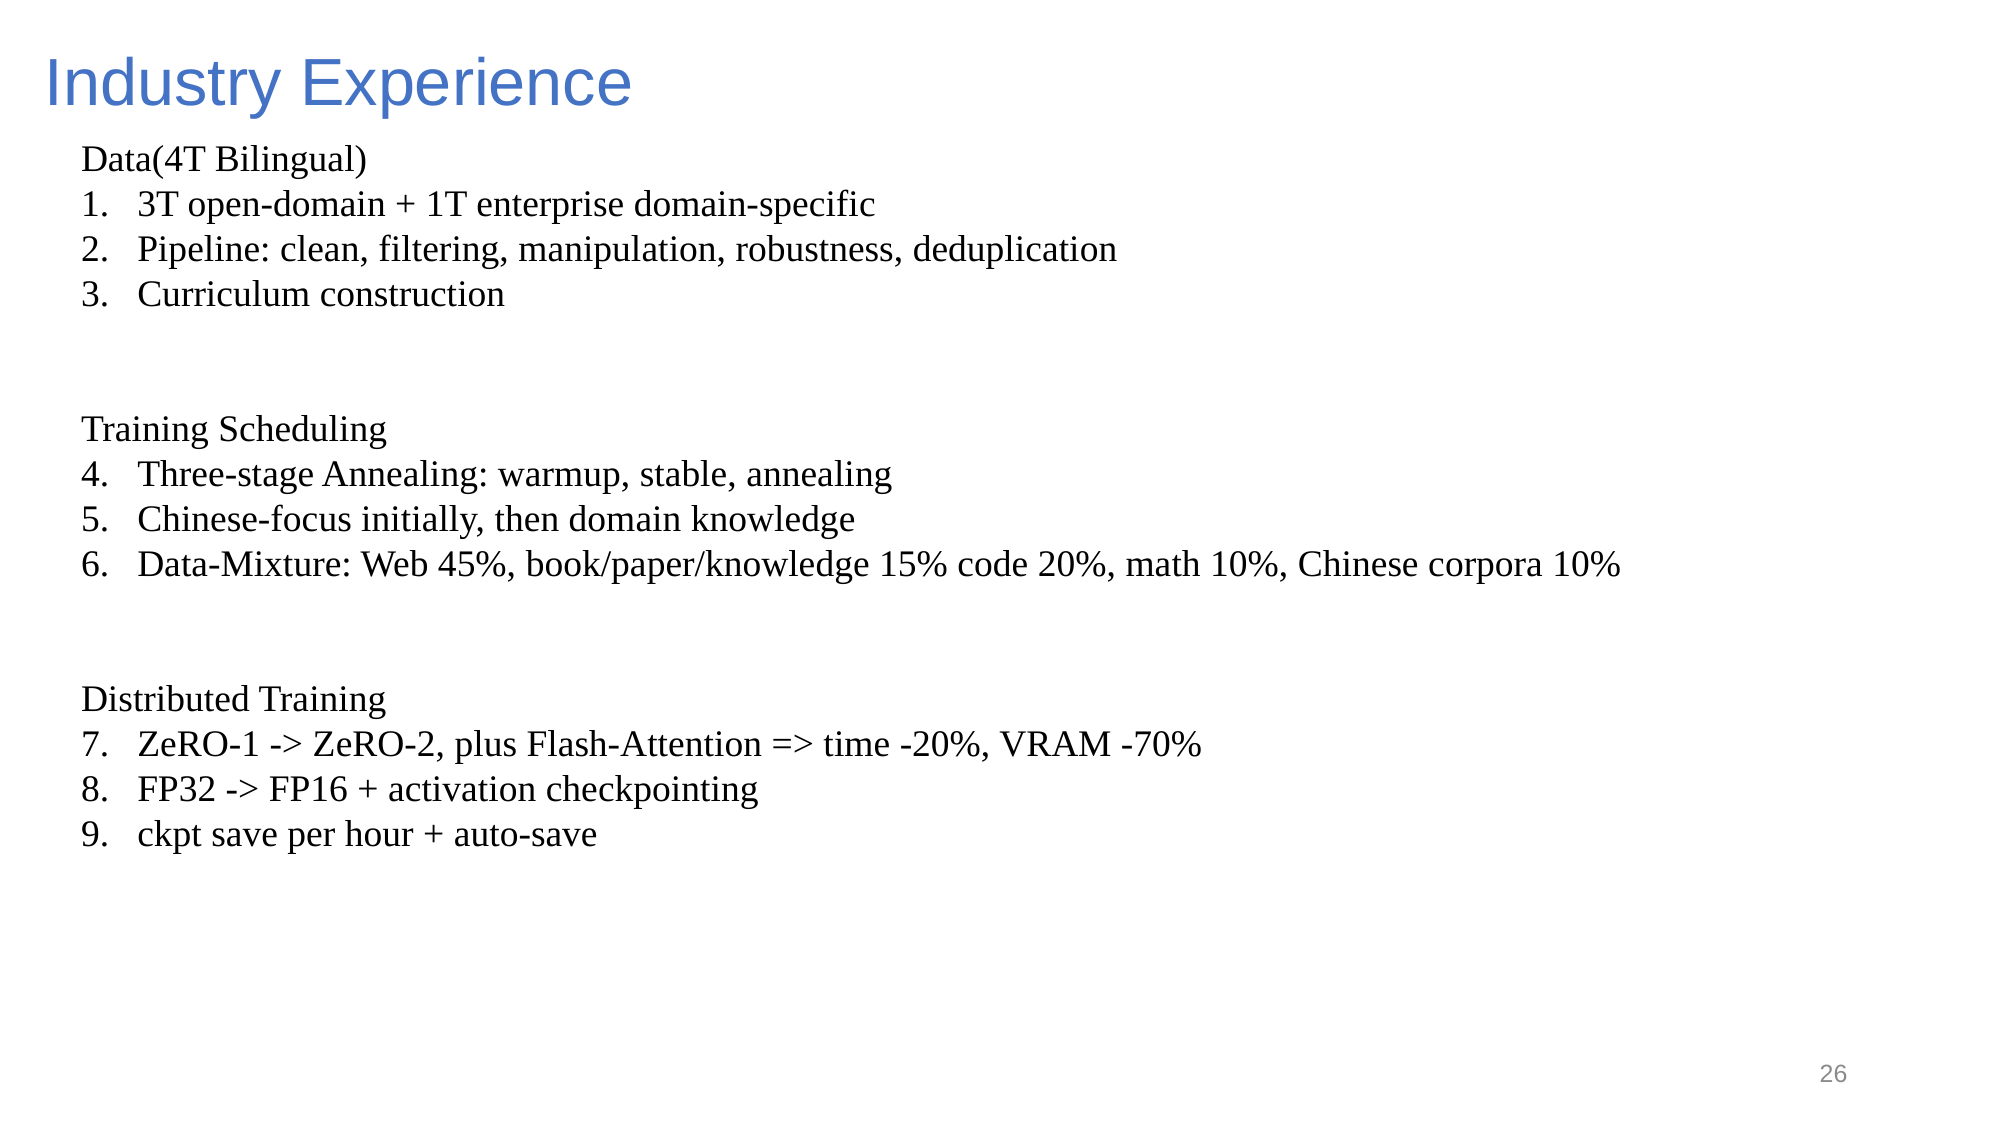

Industry Experience
Data(4T Bilingual)
3T open-domain + 1T enterprise domain-specific
Pipeline: clean, filtering, manipulation, robustness, deduplication
Curriculum construction

Training Scheduling
Three-stage Annealing: warmup, stable, annealing
Chinese-focus initially, then domain knowledge
Data-Mixture: Web 45%, book/paper/knowledge 15% code 20%, math 10%, Chinese corpora 10%

Distributed Training
ZeRO-1 -> ZeRO-2, plus Flash-Attention => time -20%, VRAM -70%
FP32 -> FP16 + activation checkpointing
ckpt save per hour + auto-save

26